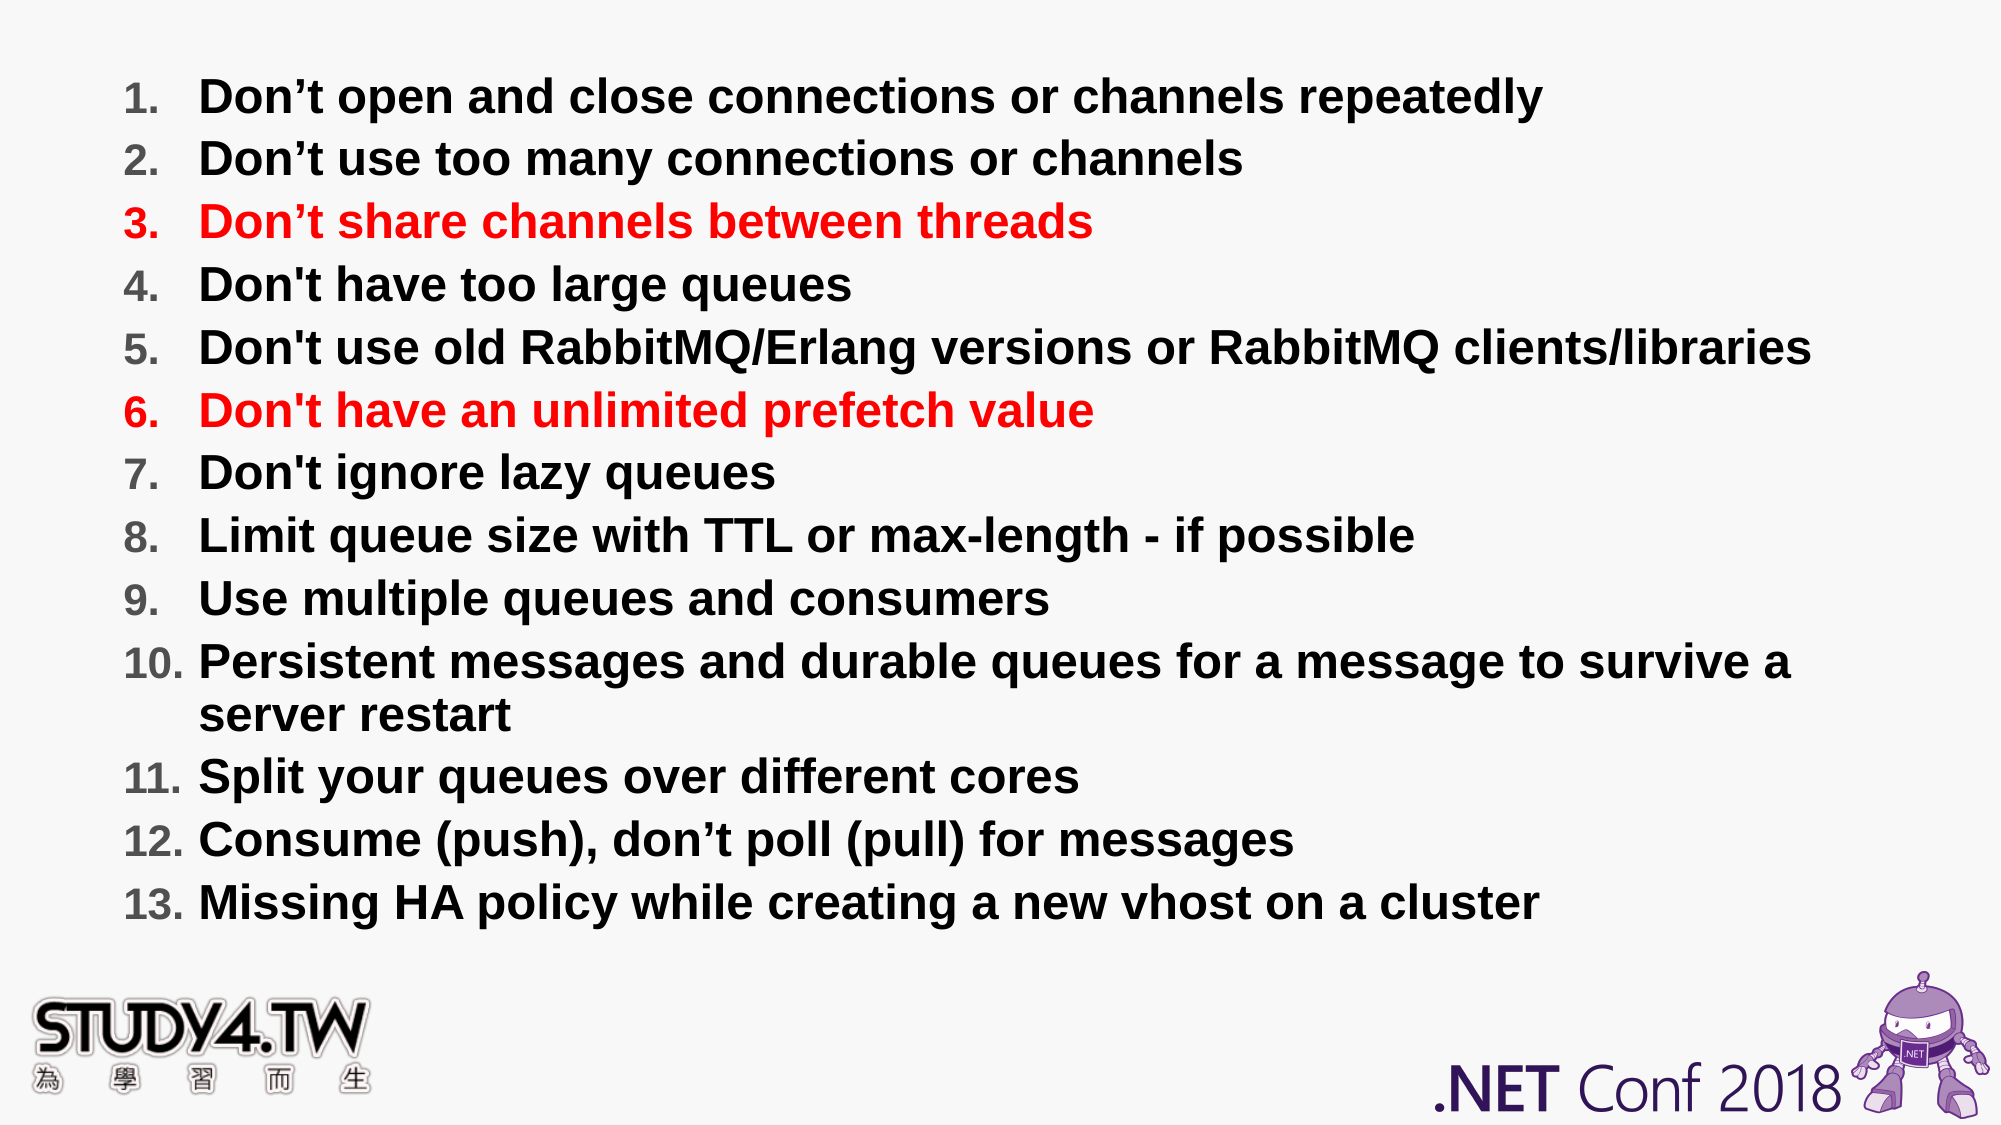

Don’t open and close connections or channels repeatedly
Don’t use too many connections or channels
Don’t share channels between threads
Don't have too large queues
Don't use old RabbitMQ/Erlang versions or RabbitMQ clients/libraries
Don't have an unlimited prefetch value
Don't ignore lazy queues
Limit queue size with TTL or max-length - if possible
Use multiple queues and consumers
Persistent messages and durable queues for a message to survive a server restart
Split your queues over different cores
Consume (push), don’t poll (pull) for messages
Missing HA policy while creating a new vhost on a cluster